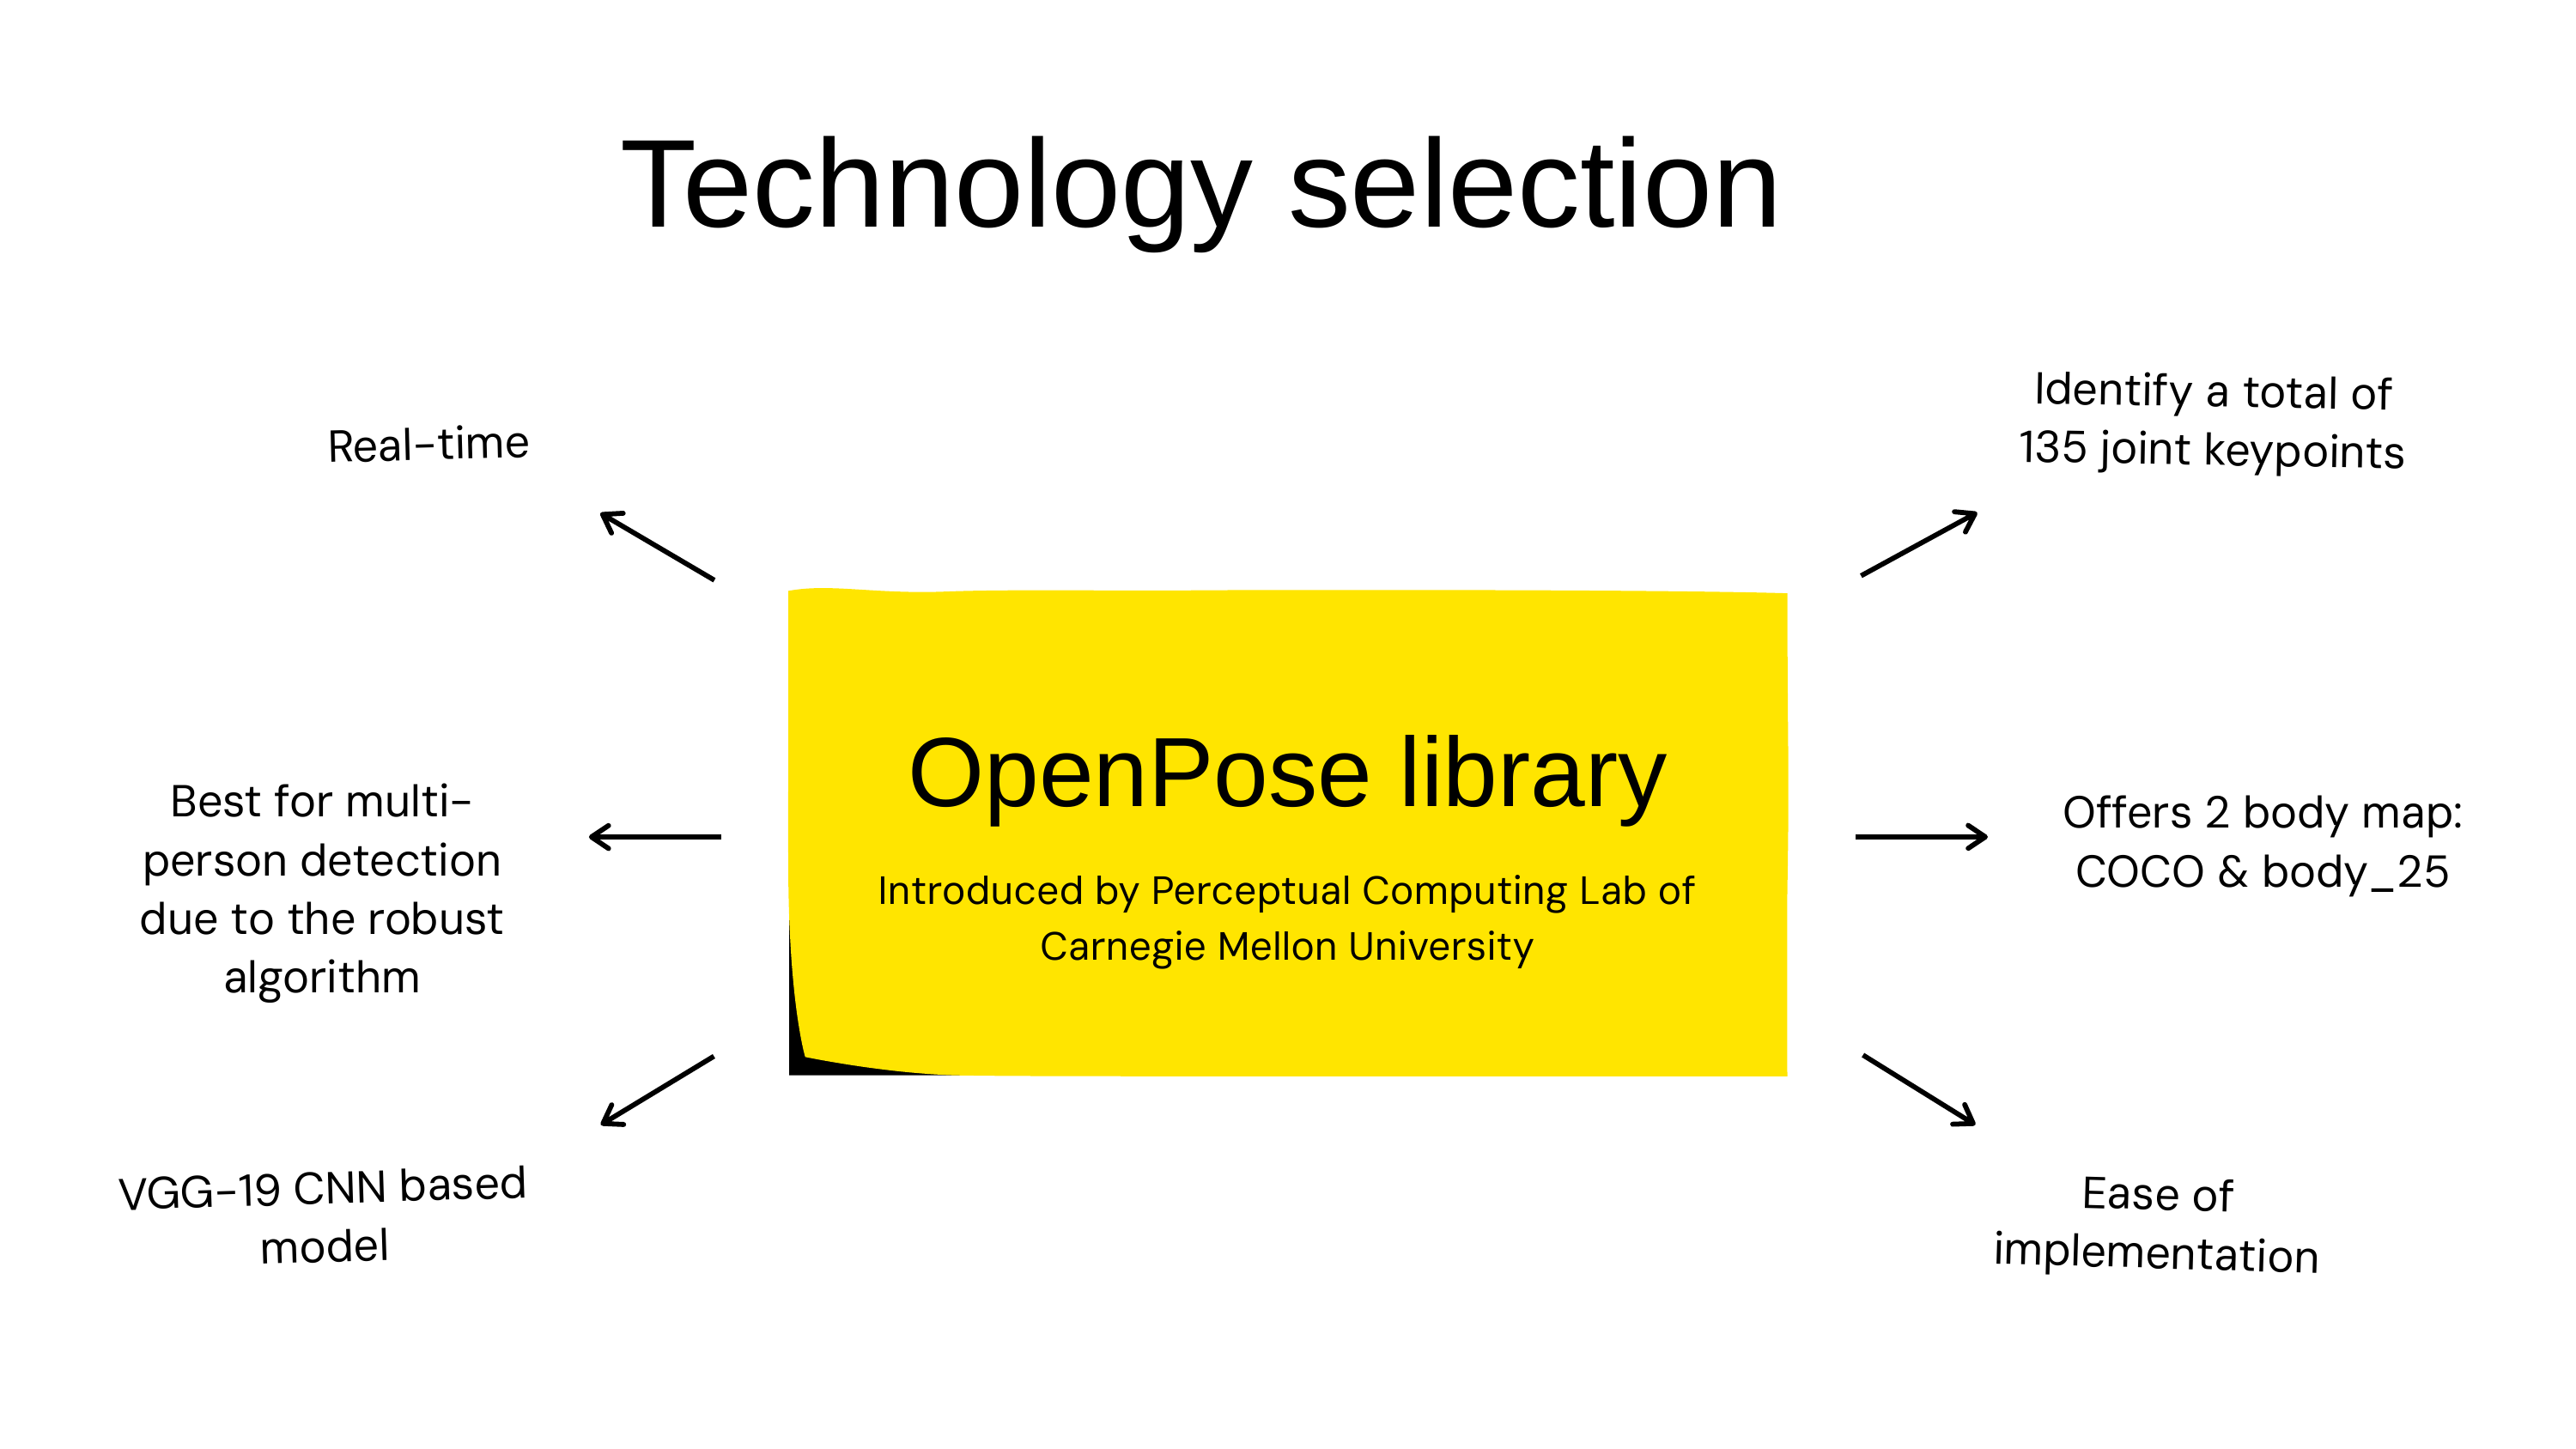

Technology selection

Identify a total of 135 joint keypoints
Real-time

OpenPose library
Introduced by Perceptual Computing Lab of Carnegie Mellon University
Best for multi-person detection due to the robust algorithm
Offers 2 body map: COCO & body_25

VGG-19 CNN based model
Ease of implementation